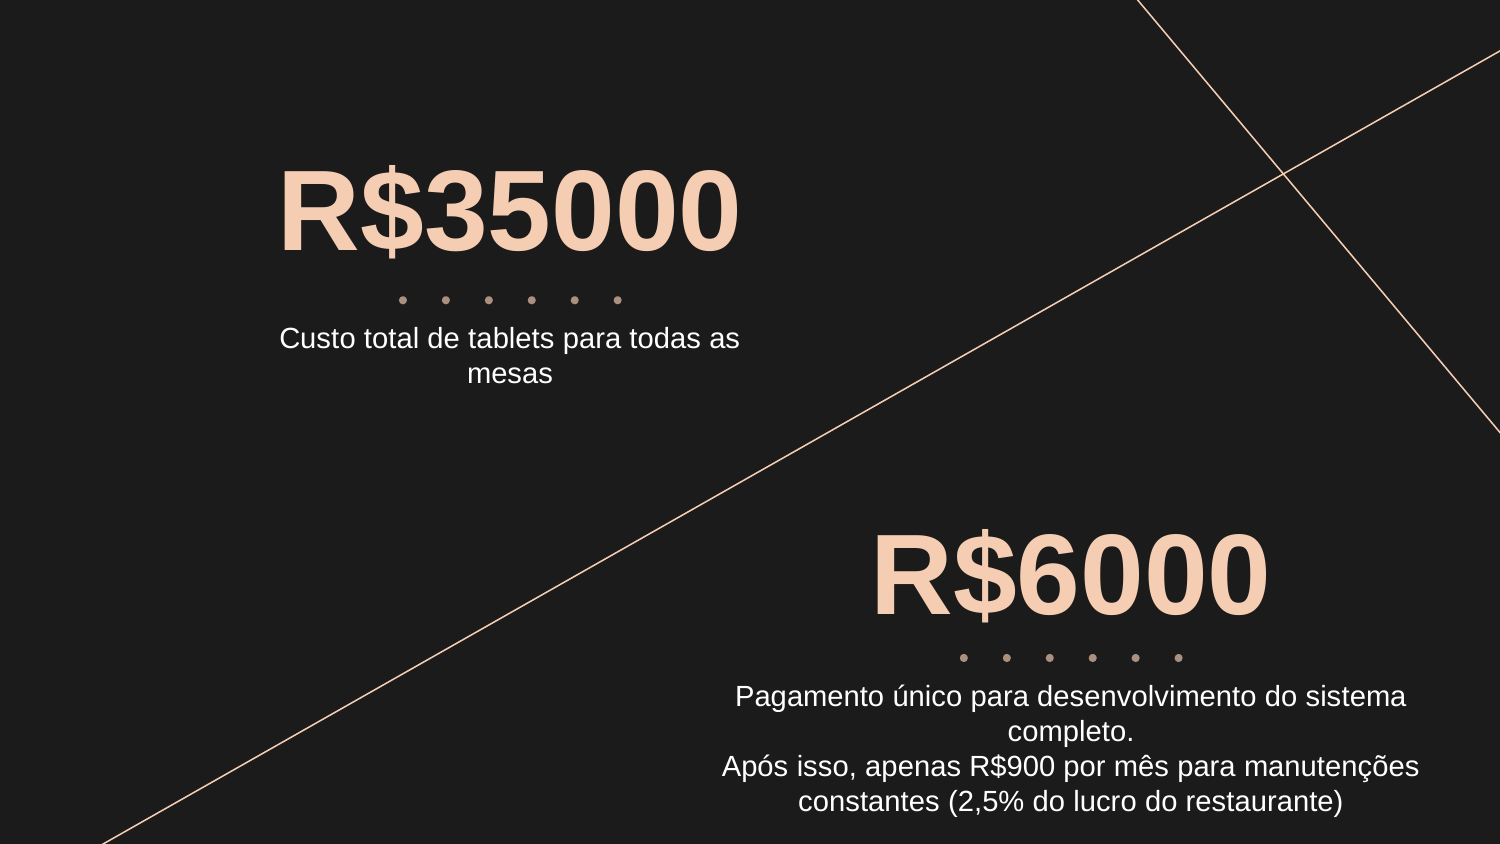

# R$35000

Custo total de tablets para todas as mesas
R$6000

Pagamento único para desenvolvimento do sistema completo.
Após isso, apenas R$900 por mês para manutenções constantes (2,5% do lucro do restaurante)